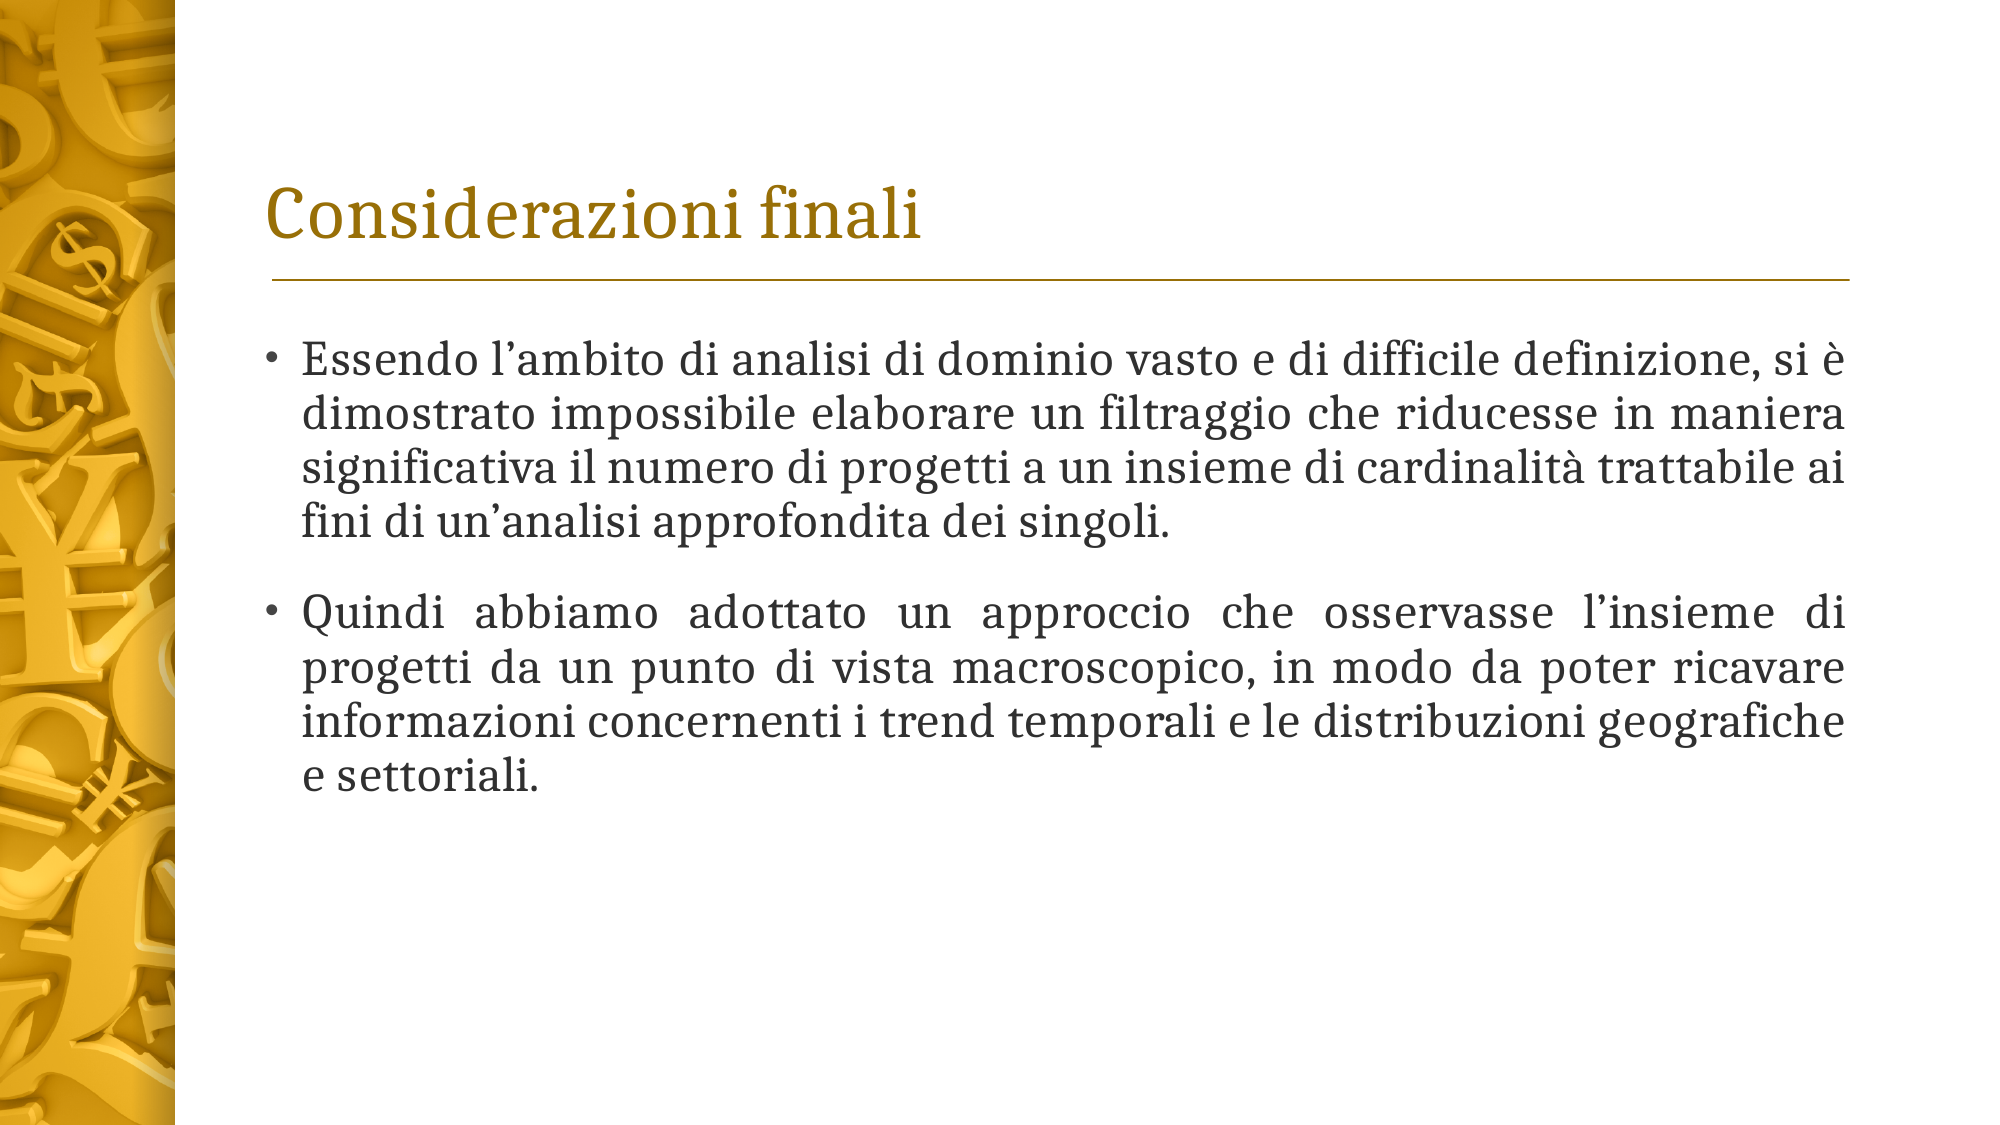

# Considerazioni finali
Essendo l’ambito di analisi di dominio vasto e di difficile definizione, si è dimostrato impossibile elaborare un filtraggio che riducesse in maniera significativa il numero di progetti a un insieme di cardinalità trattabile ai fini di un’analisi approfondita dei singoli.
Quindi abbiamo adottato un approccio che osservasse l’insieme di progetti da un punto di vista macroscopico, in modo da poter ricavare informazioni concernenti i trend temporali e le distribuzioni geografiche e settoriali.